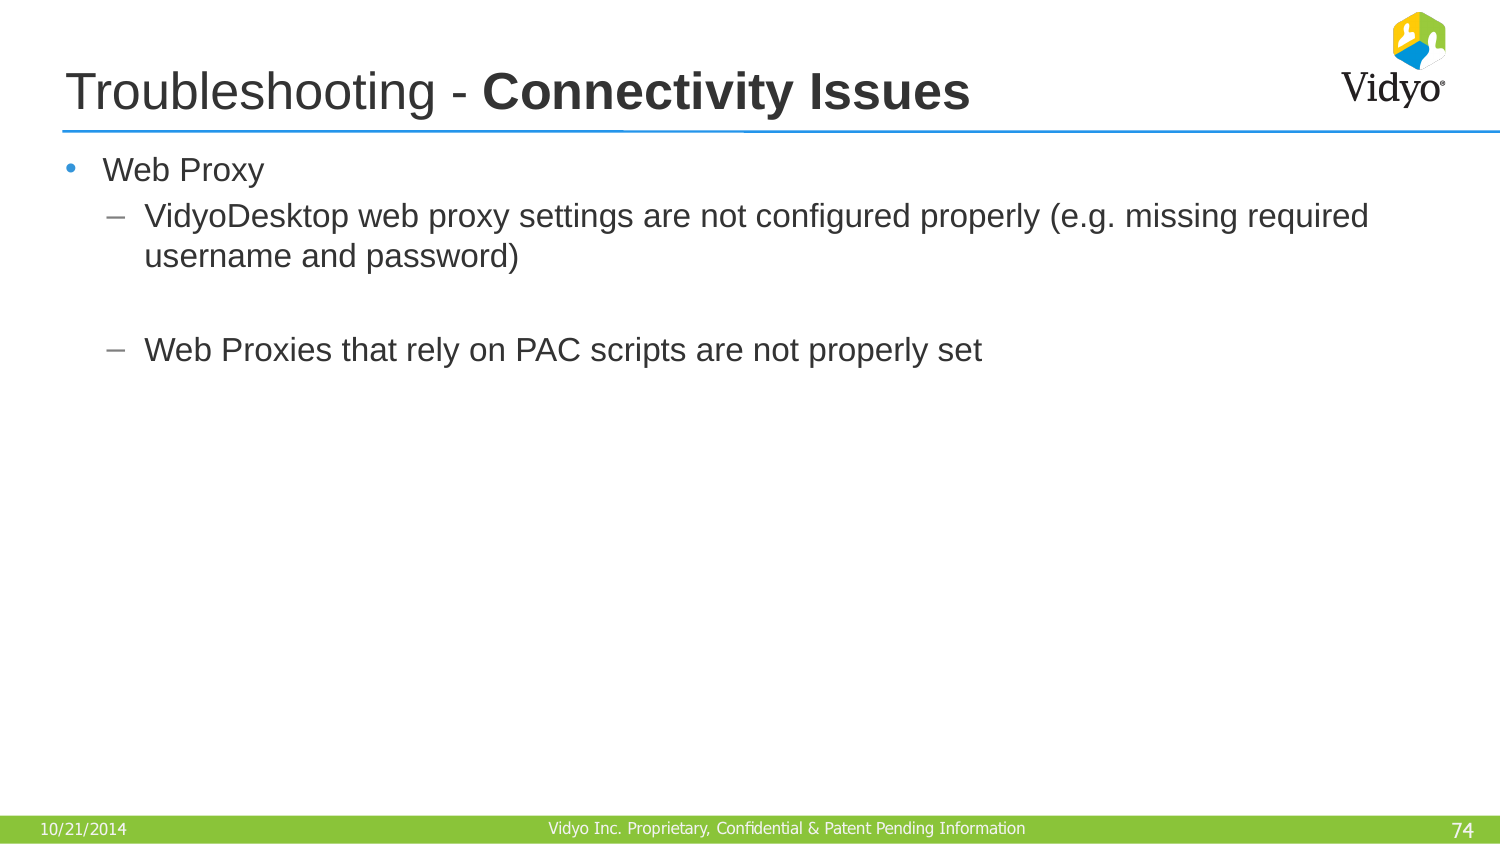

# Troubleshooting - Connectivity Issues
Web Proxy
VidyoDesktop web proxy settings are not configured properly (e.g. missing required username and password)

Web Proxies that rely on PAC scripts are not properly set